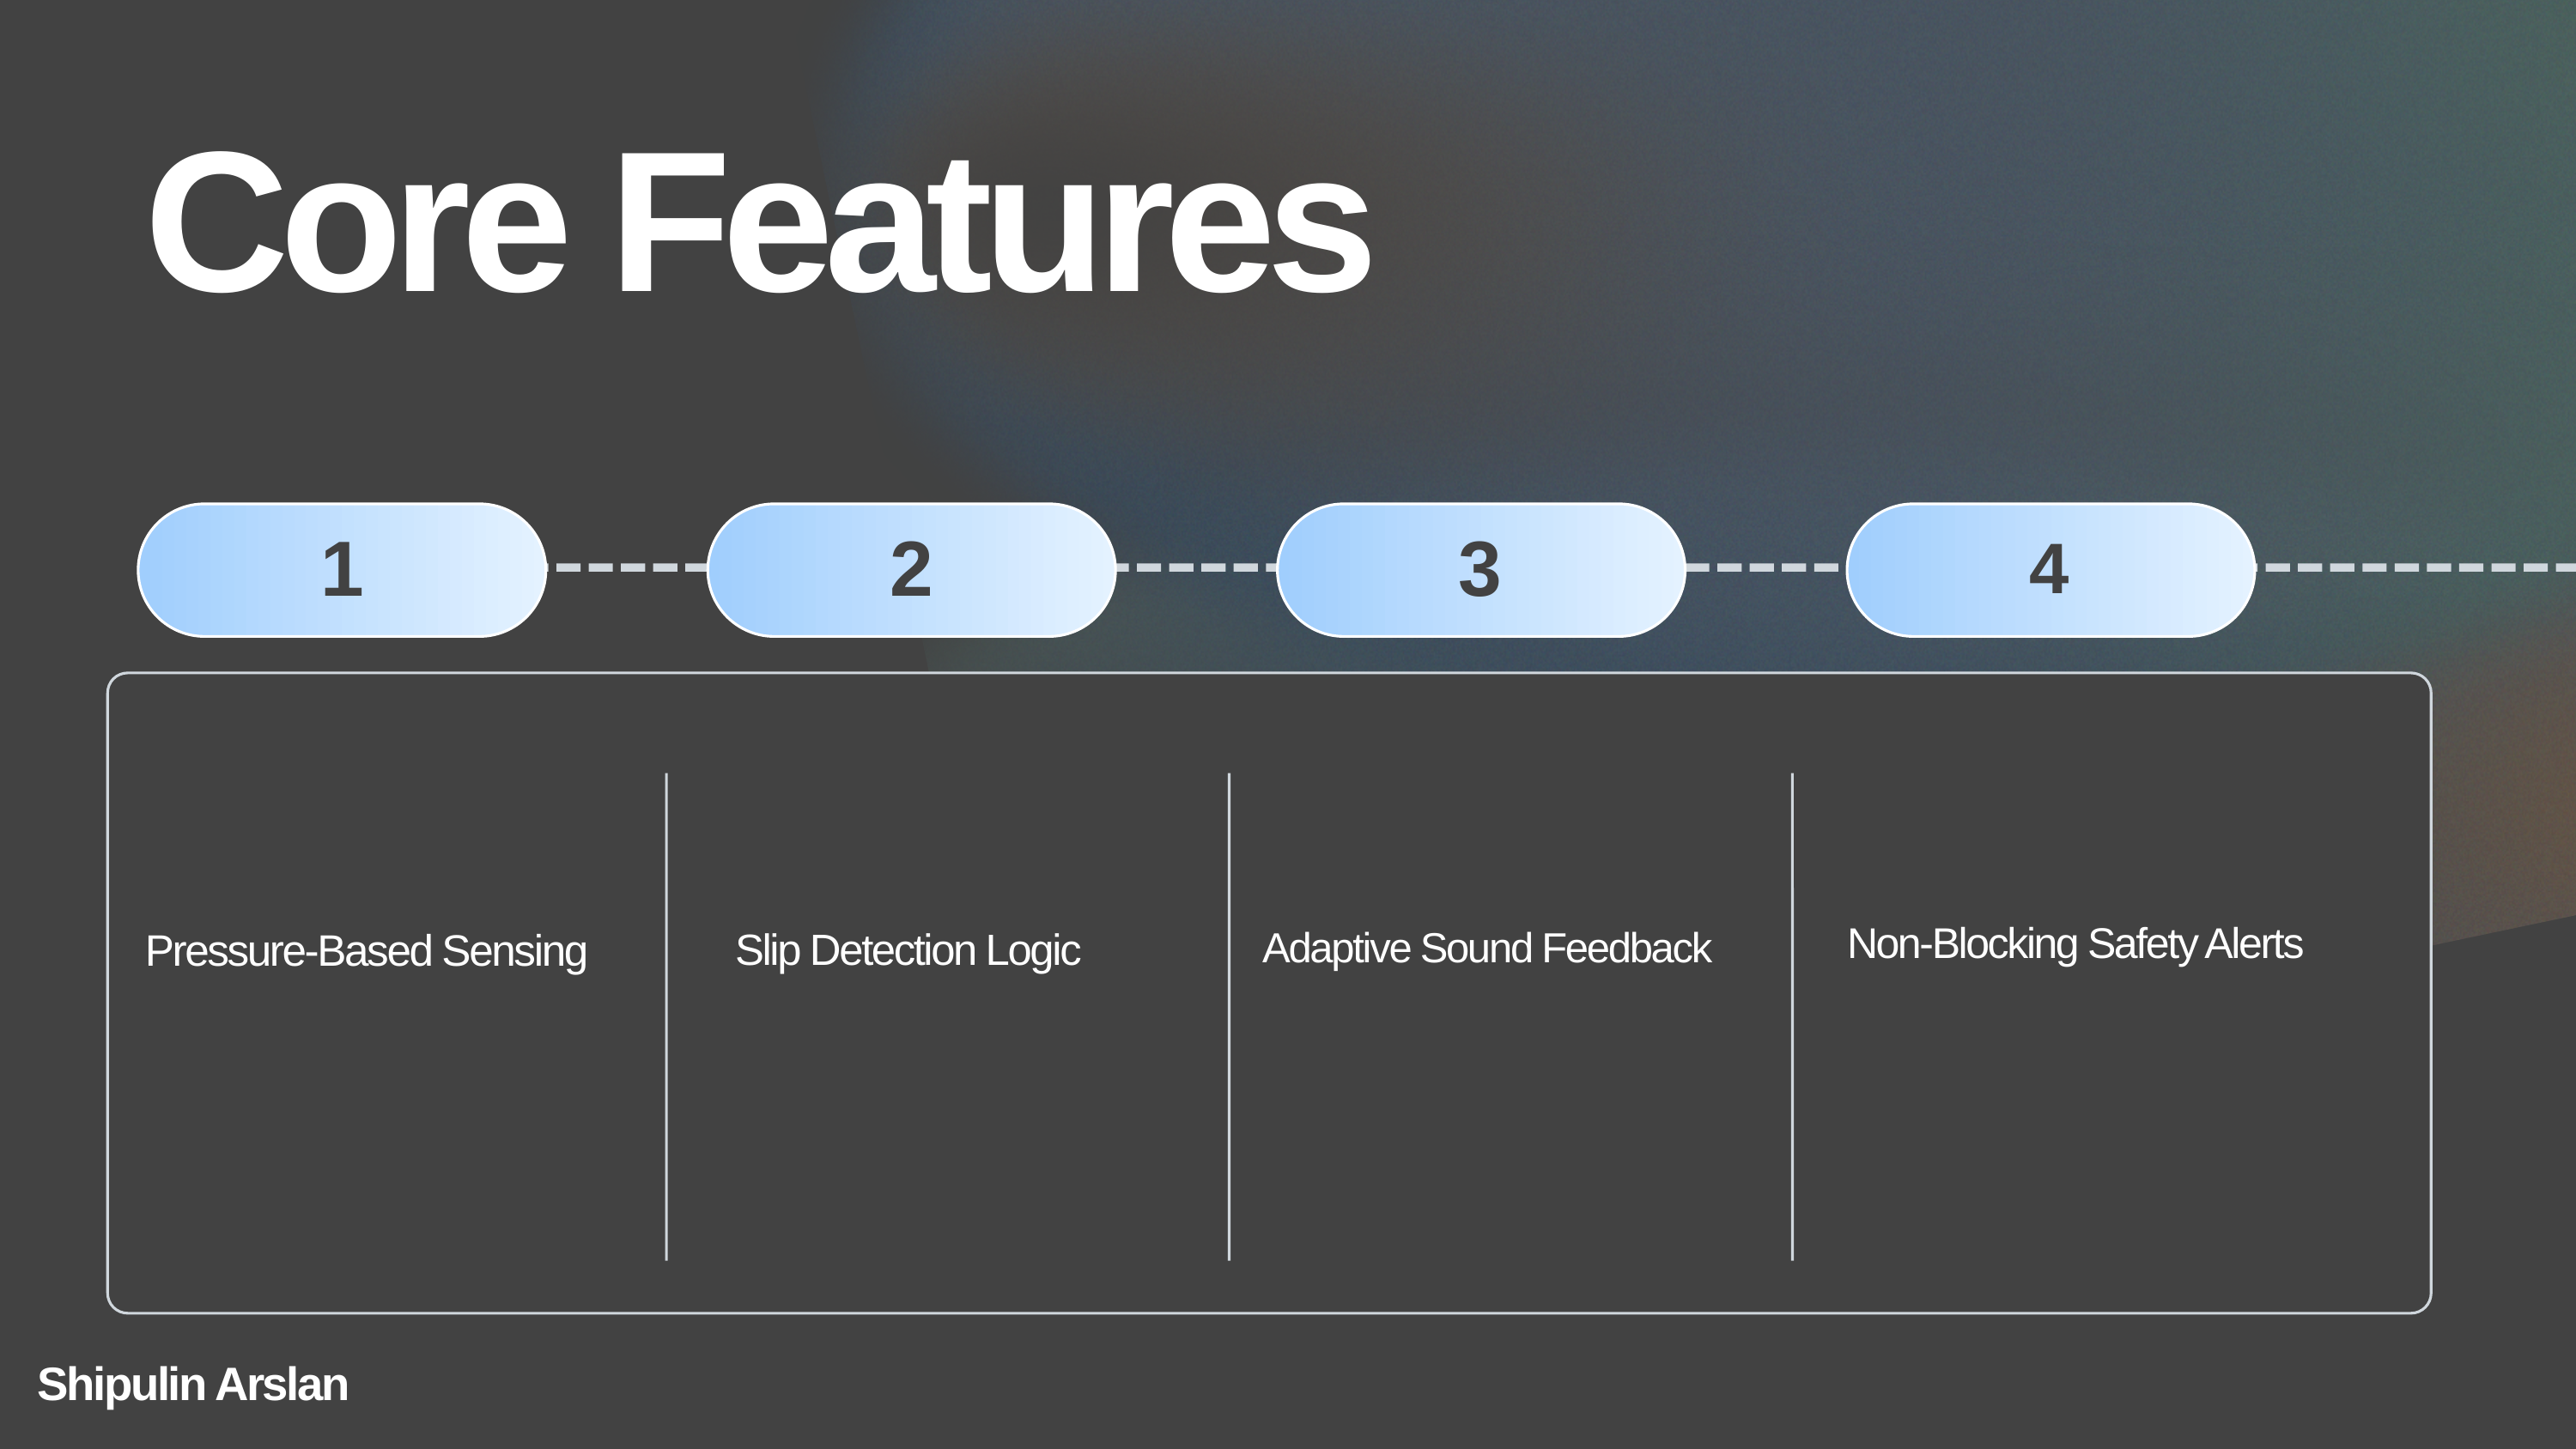

Core Features

1
2
3
4

Non-Blocking Safety Alerts

Pressure-Based Sensing

Slip Detection Logic

Adaptive Sound Feedback

Shipulin Arslan